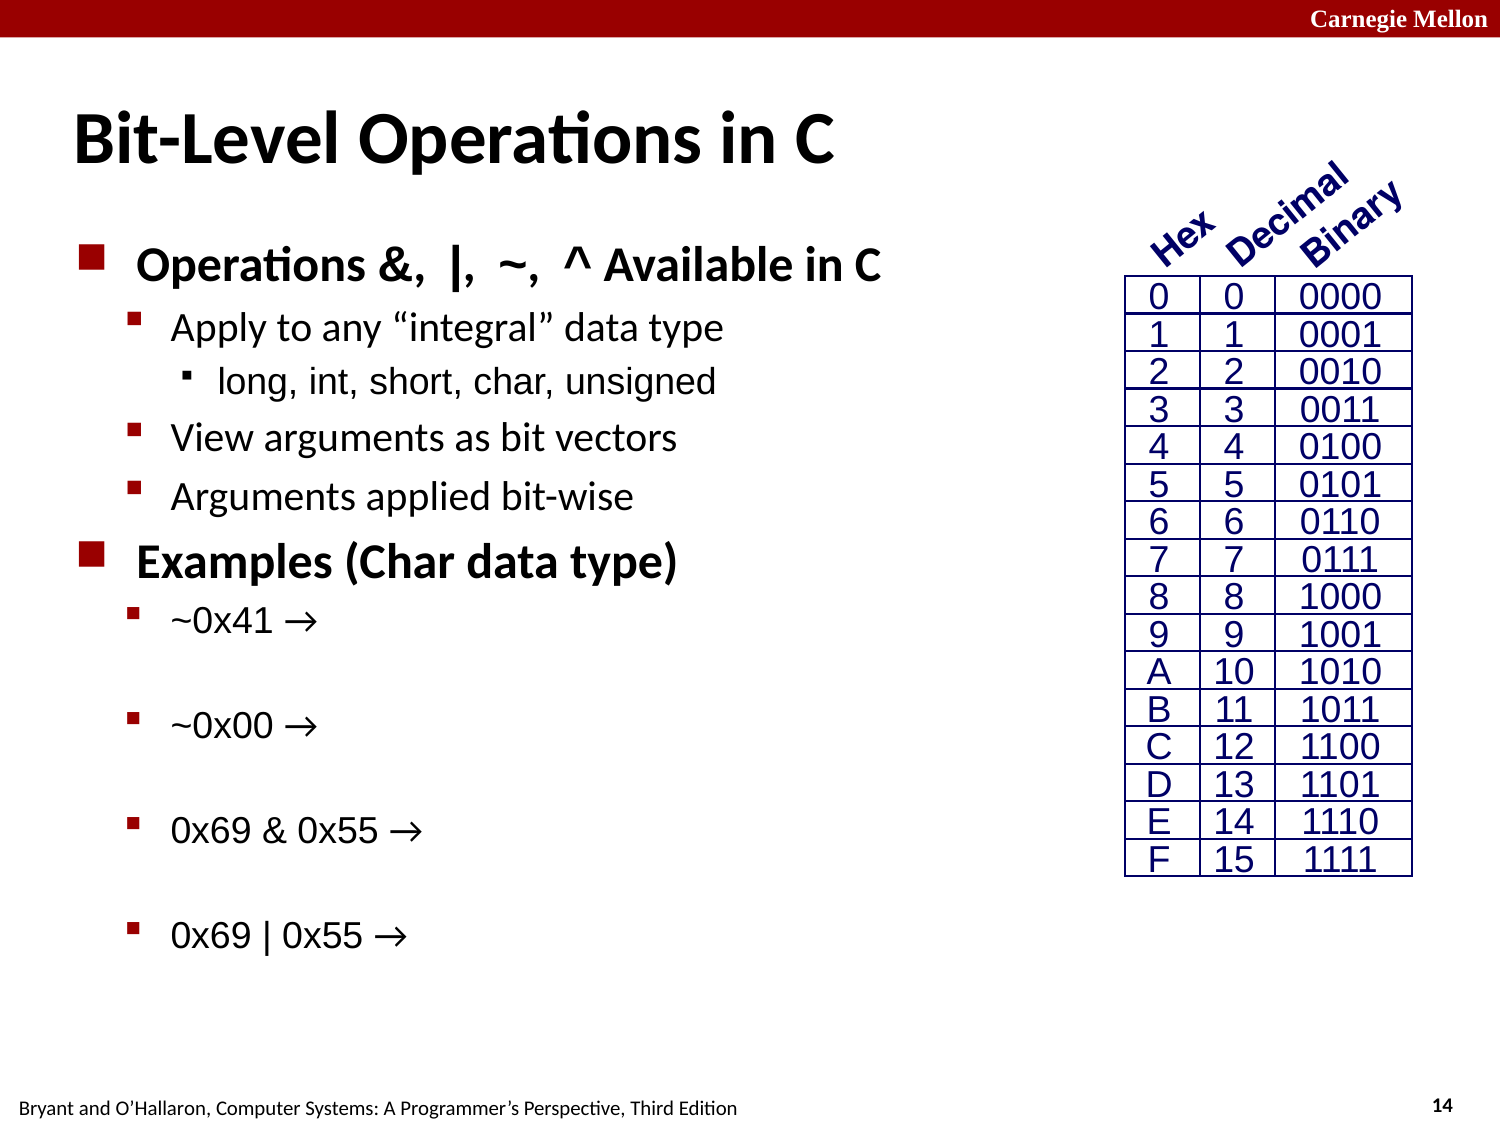

# Bit-Level Operations in C
Decimal
Binary
Hex
0

0

0000

1

1

0001

2

2

0010

3

3

0011

4

4

0100

5

5

0101

6

6

0110

7

7

0111

8

8

1000

9

9

1001

A

10

1010

B

11

1011

C

12

1100

D

13

1101

E

14

1110

F

15

1111

Operations &,  |,  ~,  ^ Available in C
Apply to any “integral” data type
long, int, short, char, unsigned
View arguments as bit vectors
Arguments applied bit-wise
Examples (Char data type)
~0x41 → 0xBE
~010000012 → 101111102
~0x00 → 0xFF
~000000002 → 111111112
0x69 & 0x55 → 0x41
011010012 & 010101012 → 010000012
0x69 | 0x55 → 0x7D
011010012 | 010101012 → 011111012